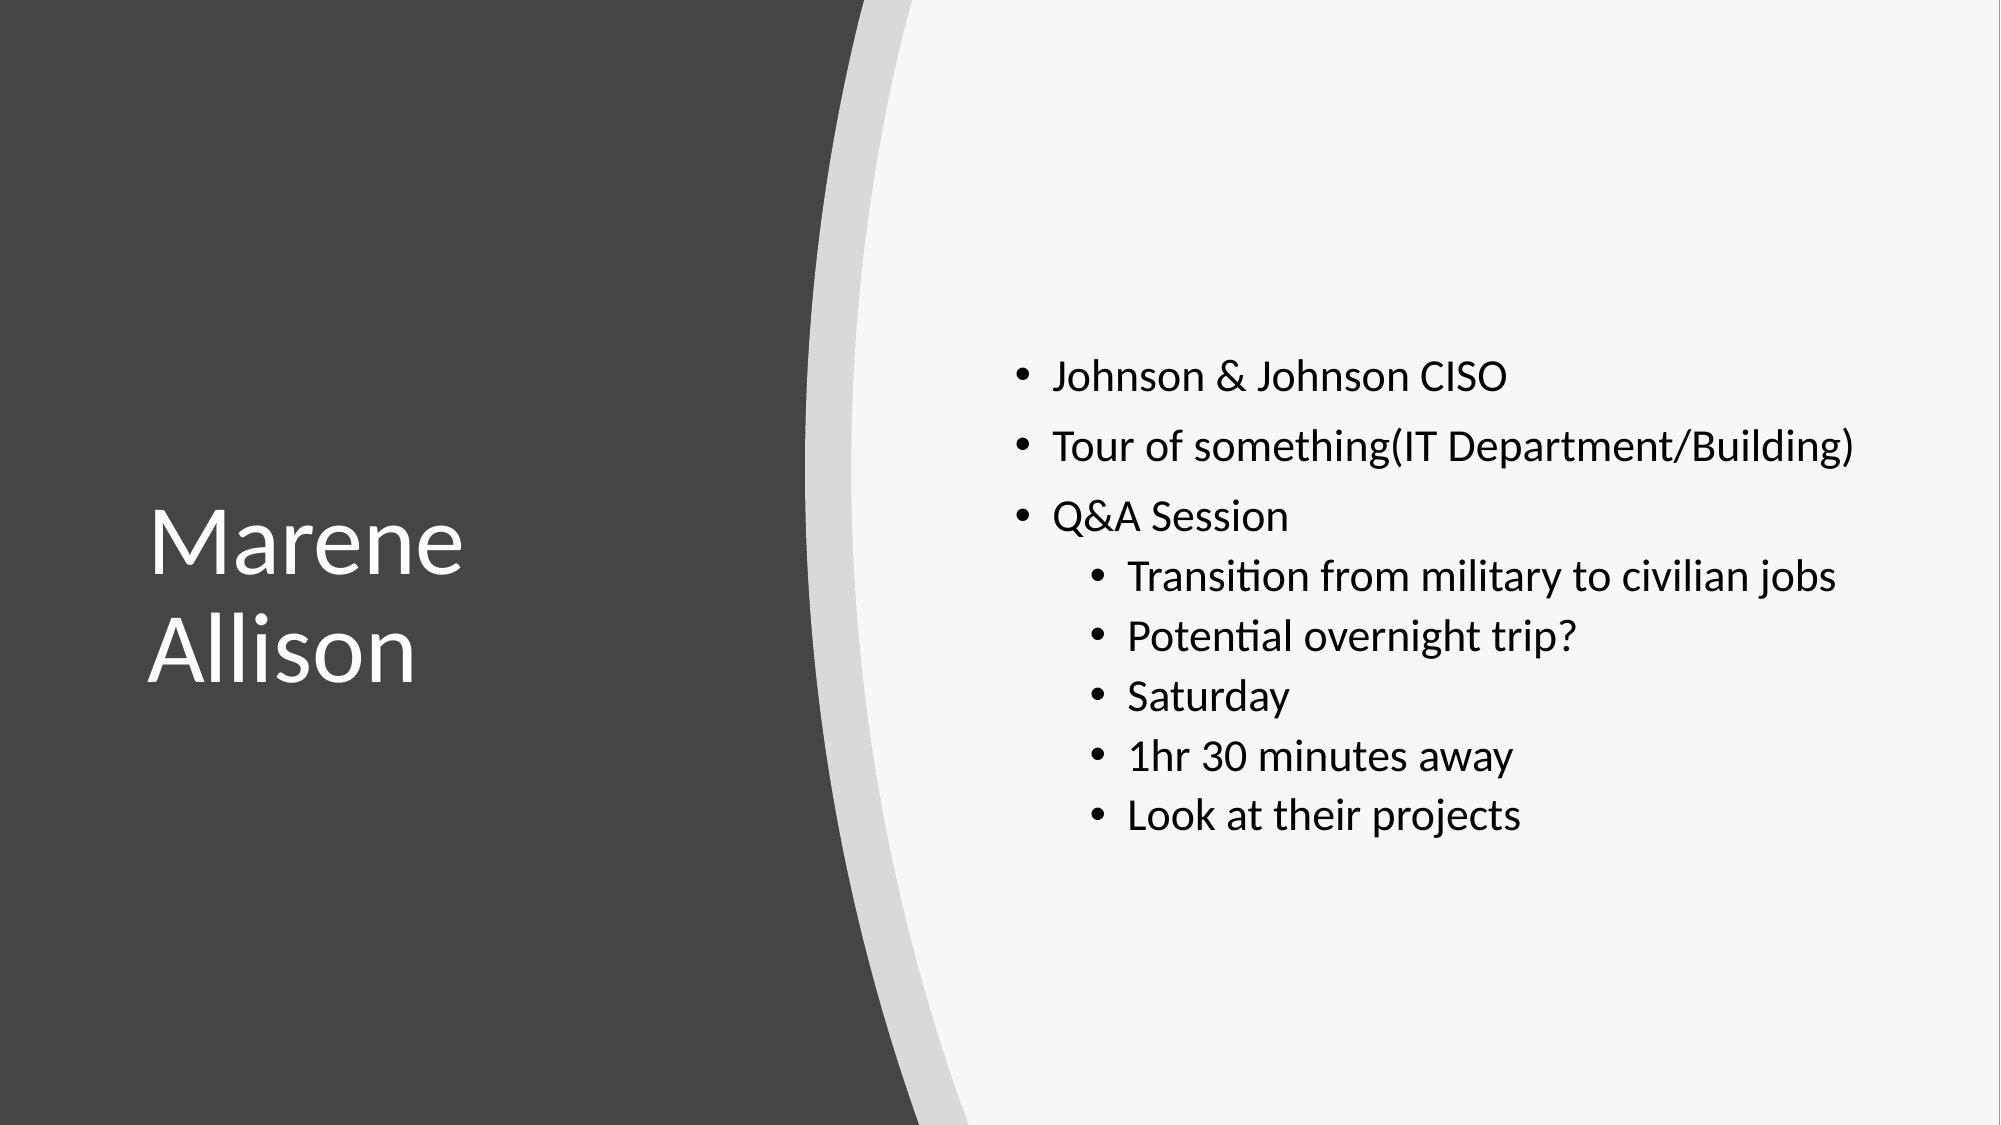

Johnson & Johnson CISO
Tour of something(IT Department/Building)
Q&A Session
Transition from military to civilian jobs
Potential overnight trip?
Saturday
1hr 30 minutes away
Look at their projects
# Marene Allison